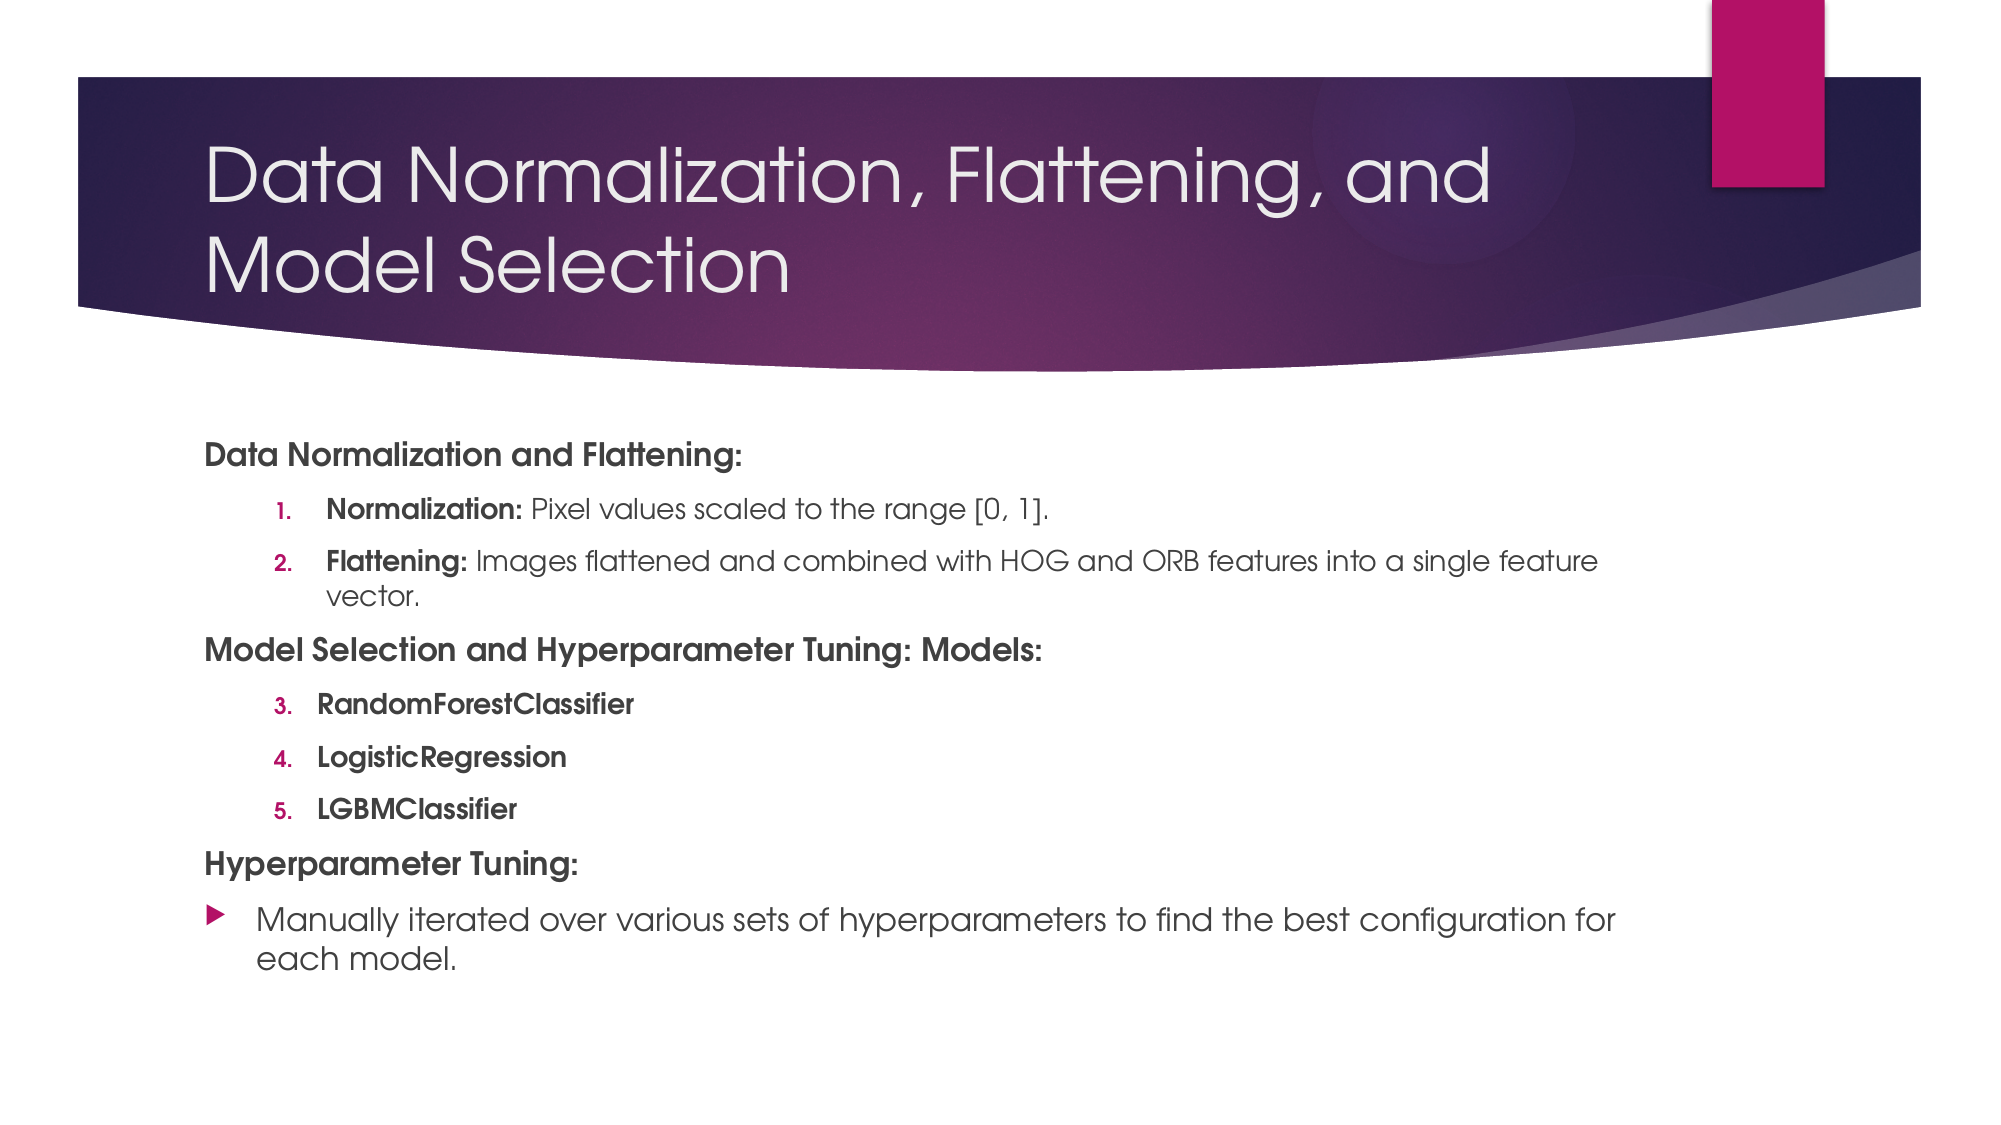

# Data Normalization, Flattening, and Model Selection
Data Normalization and Flattening:
Normalization: Pixel values scaled to the range [0, 1].
Flattening: Images flattened and combined with HOG and ORB features into a single feature vector.
Model Selection and Hyperparameter Tuning: Models:
RandomForestClassifier
LogisticRegression
LGBMClassifier
Hyperparameter Tuning:
Manually iterated over various sets of hyperparameters to find the best configuration for each model.